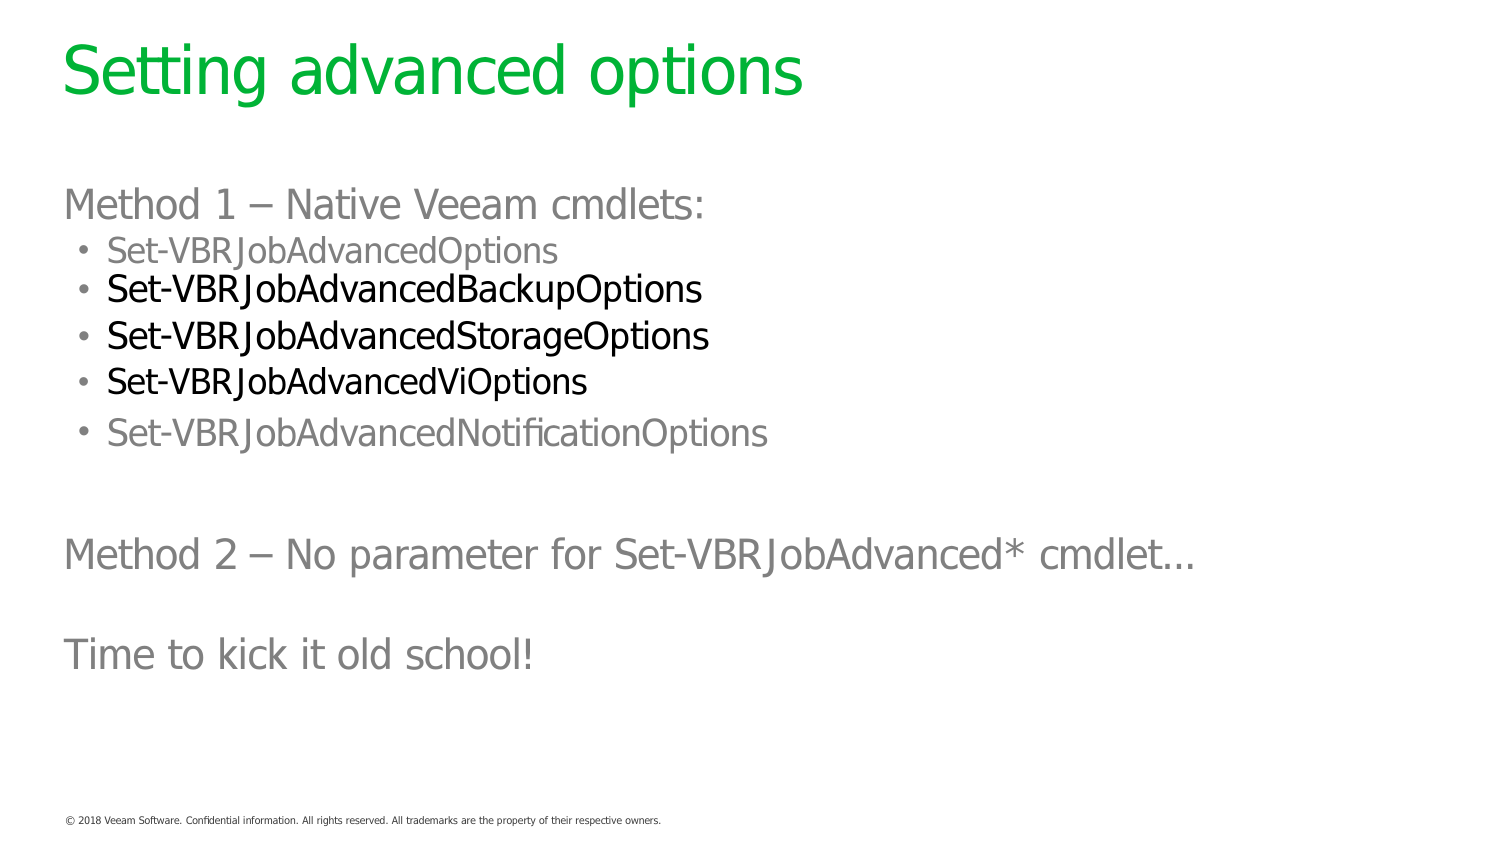

# Setting advanced options
Method 1 – Native Veeam cmdlets:
Set-VBRJobAdvancedOptions
Set-VBRJobAdvancedBackupOptions
Set-VBRJobAdvancedStorageOptions
Set-VBRJobAdvancedViOptions
Set-VBRJobAdvancedNotificationOptions

Method 2 – No parameter for Set-VBRJobAdvanced* cmdlet…

Time to kick it old school!